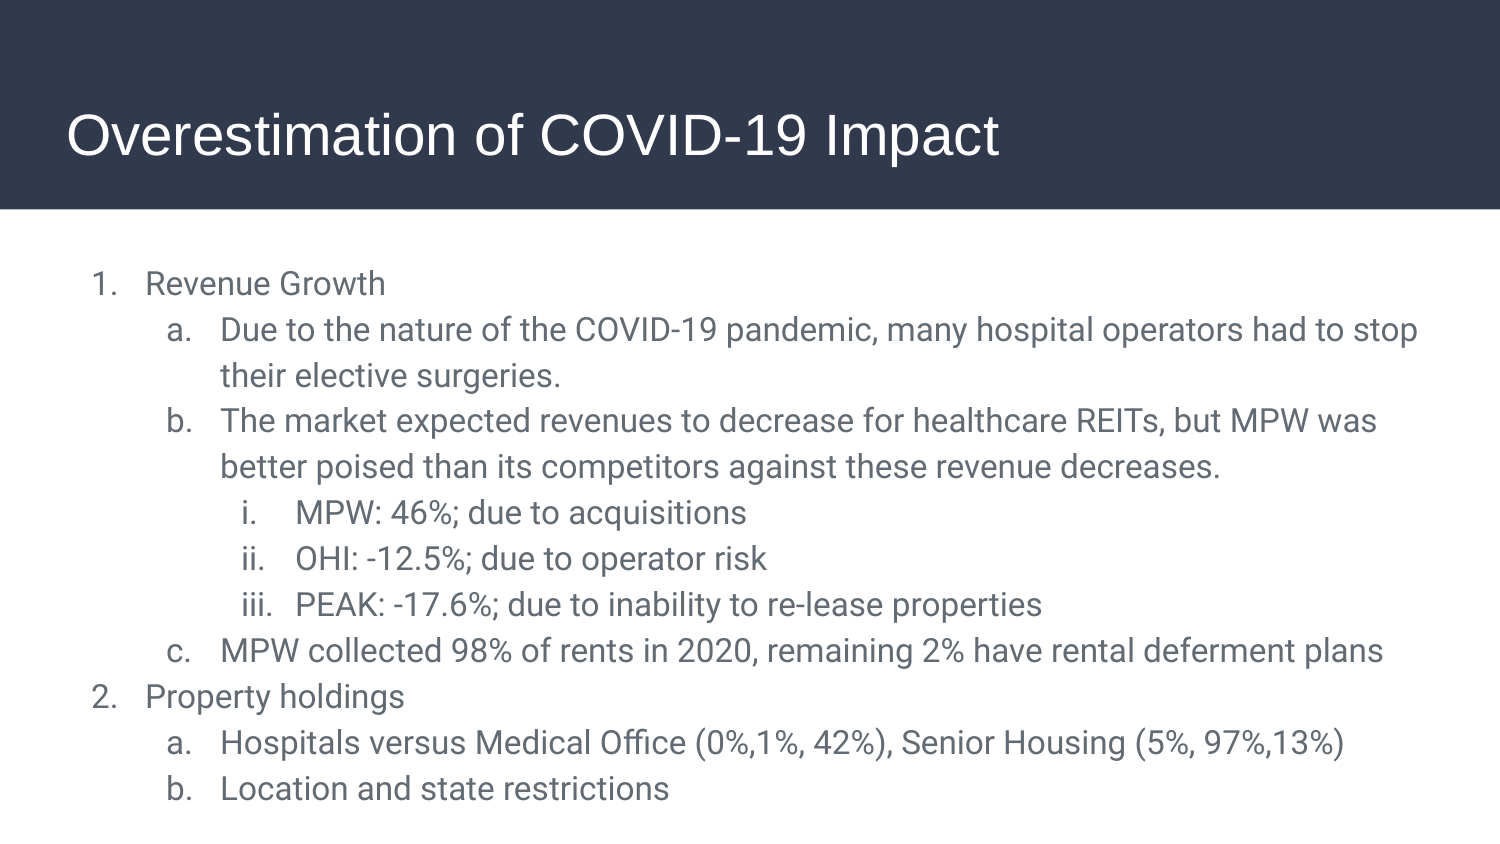

# Overestimation of COVID-19 Impact
Revenue Growth
Due to the nature of the COVID-19 pandemic, many hospital operators had to stop their elective surgeries.
The market expected revenues to decrease for healthcare REITs, but MPW was better poised than its competitors against these revenue decreases.
MPW: 46%; due to acquisitions
OHI: -12.5%; due to operator risk
PEAK: -17.6%; due to inability to re-lease properties
MPW collected 98% of rents in 2020, remaining 2% have rental deferment plans
Property holdings
Hospitals versus Medical Office (0%,1%, 42%), Senior Housing (5%, 97%,13%)
Location and state restrictions